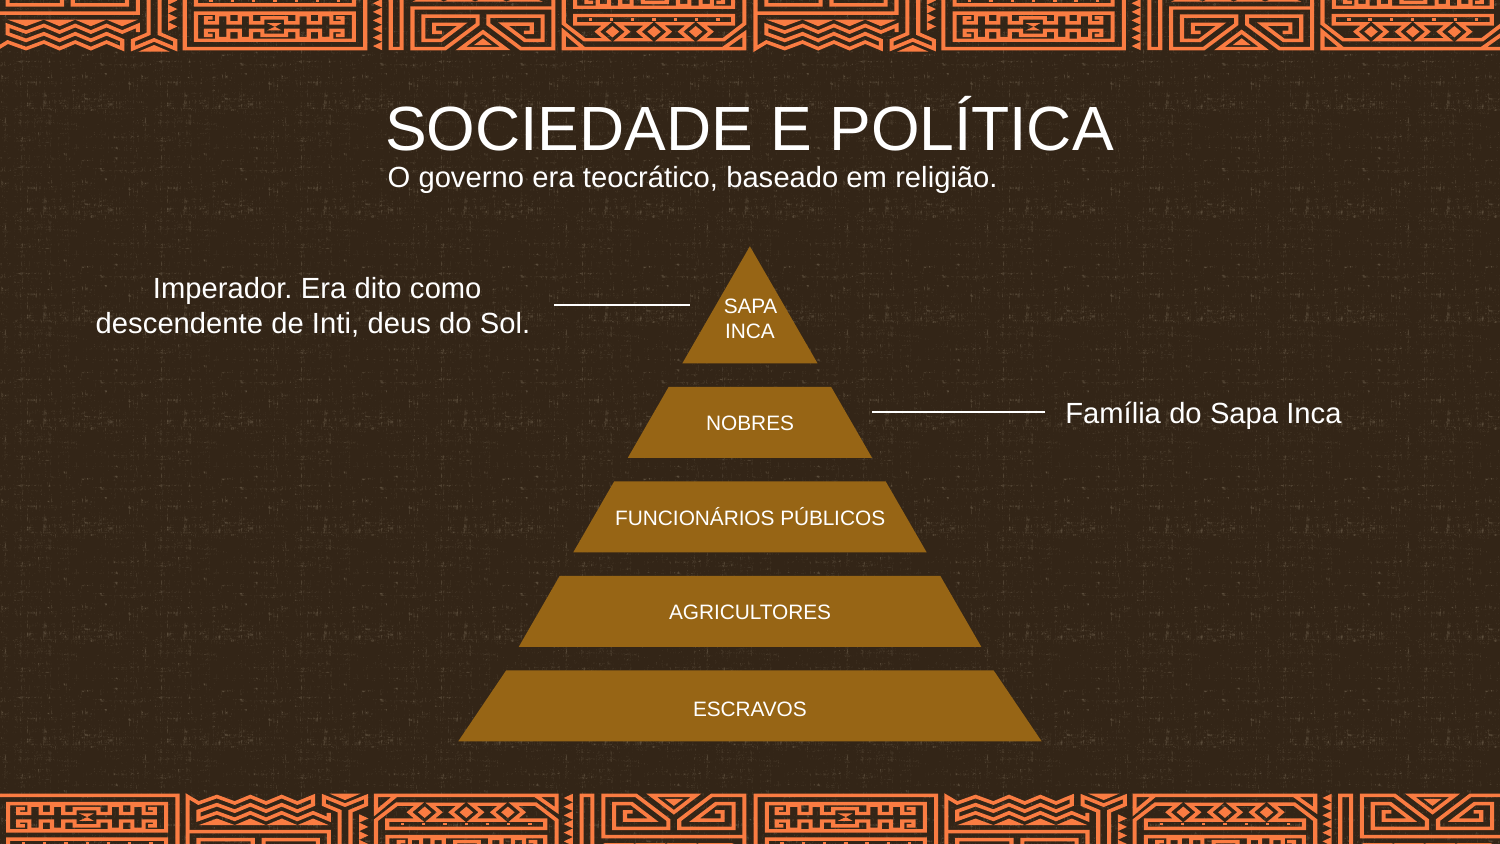

# SOCIEDADE E POLÍTICA
O governo era teocrático, baseado em religião.

SAPA INCA
Imperador. Era dito como descendente de Inti, deus do Sol.
NOBRES
Família do Sapa Inca
FUNCIONÁRIOS PÚBLICOS
AGRICULTORES
ESCRAVOS